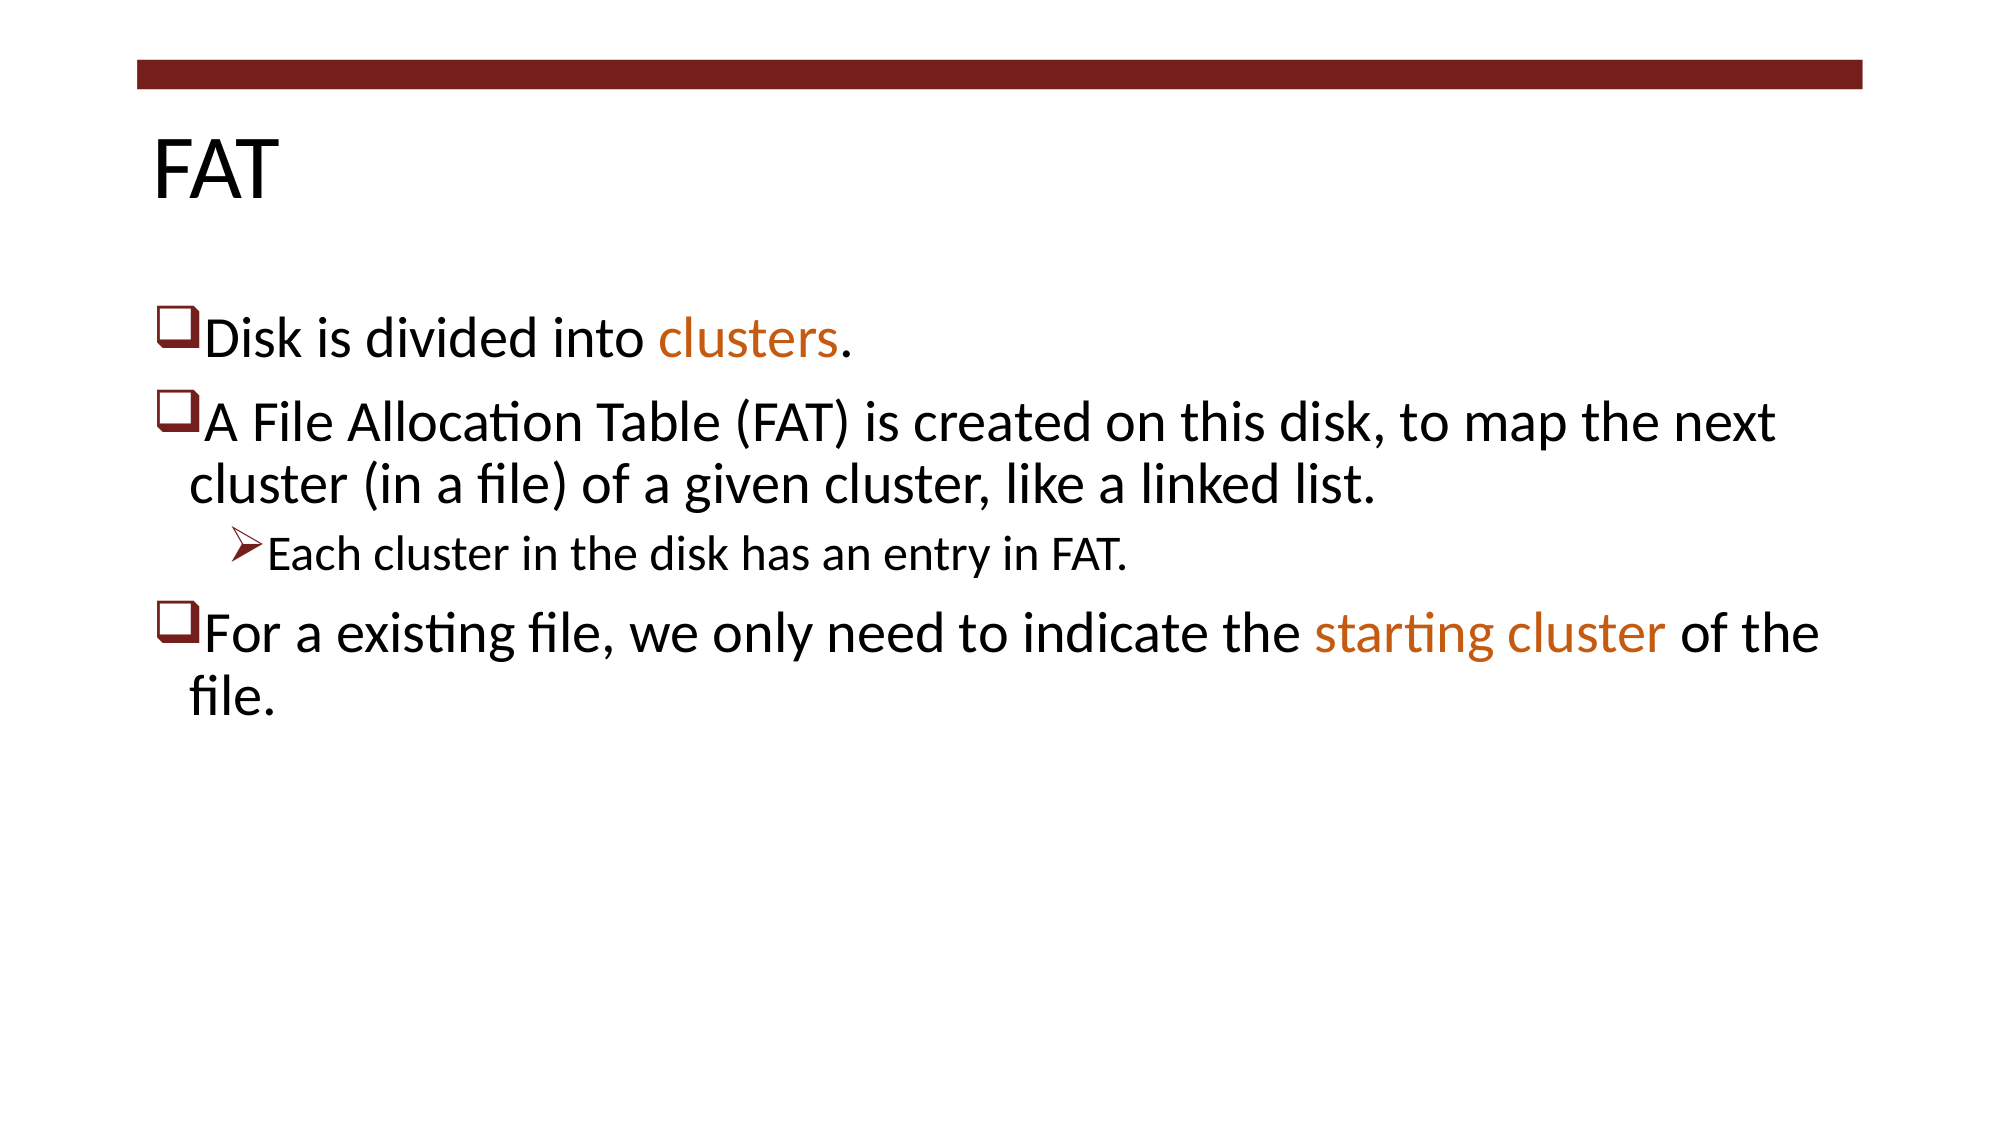

# FAT
Disk is divided into clusters.
A File Allocation Table (FAT) is created on this disk, to map the next cluster (in a file) of a given cluster, like a linked list.
Each cluster in the disk has an entry in FAT.
For a existing file, we only need to indicate the starting cluster of the file.